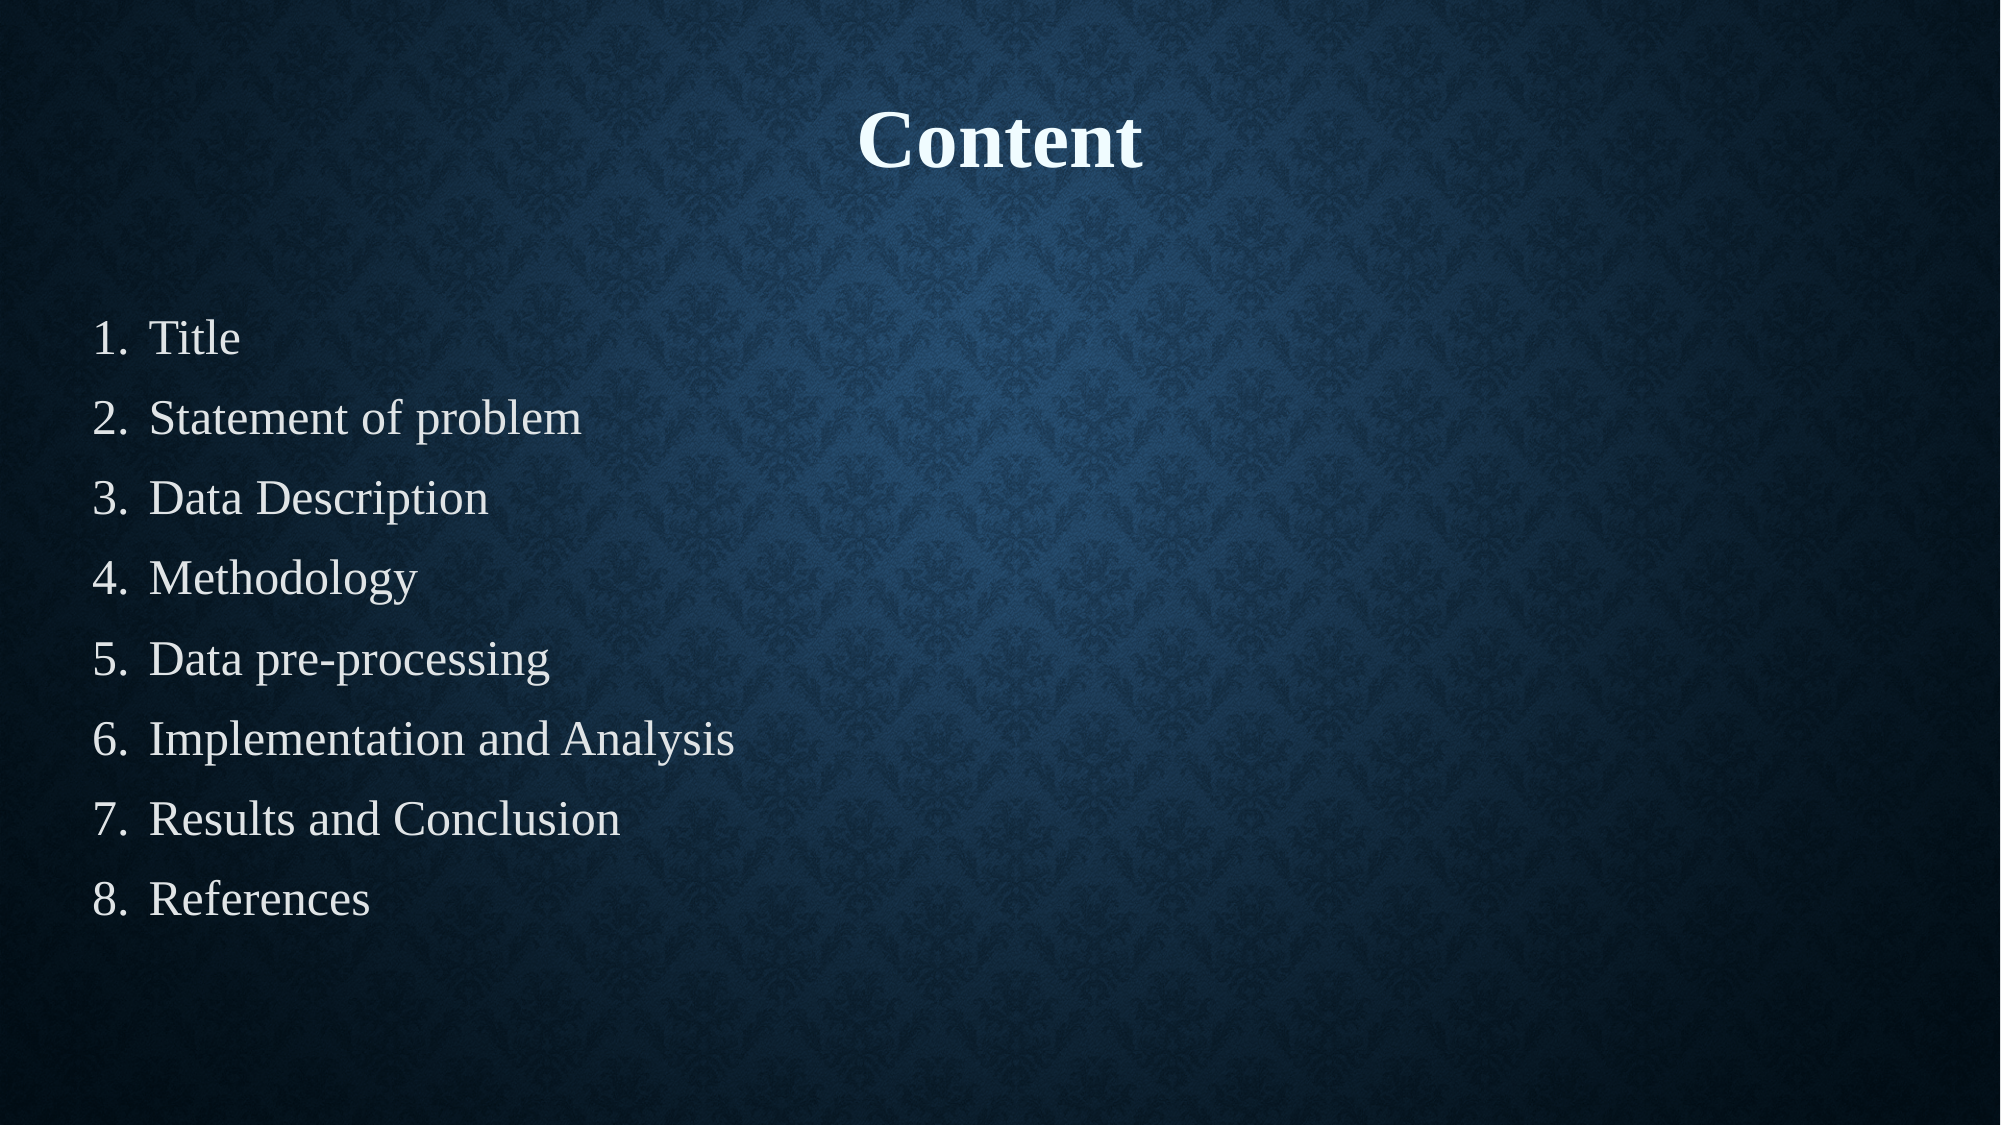

Content
Title
Statement of problem
Data Description
Methodology
Data pre-processing
Implementation and Analysis
Results and Conclusion
References